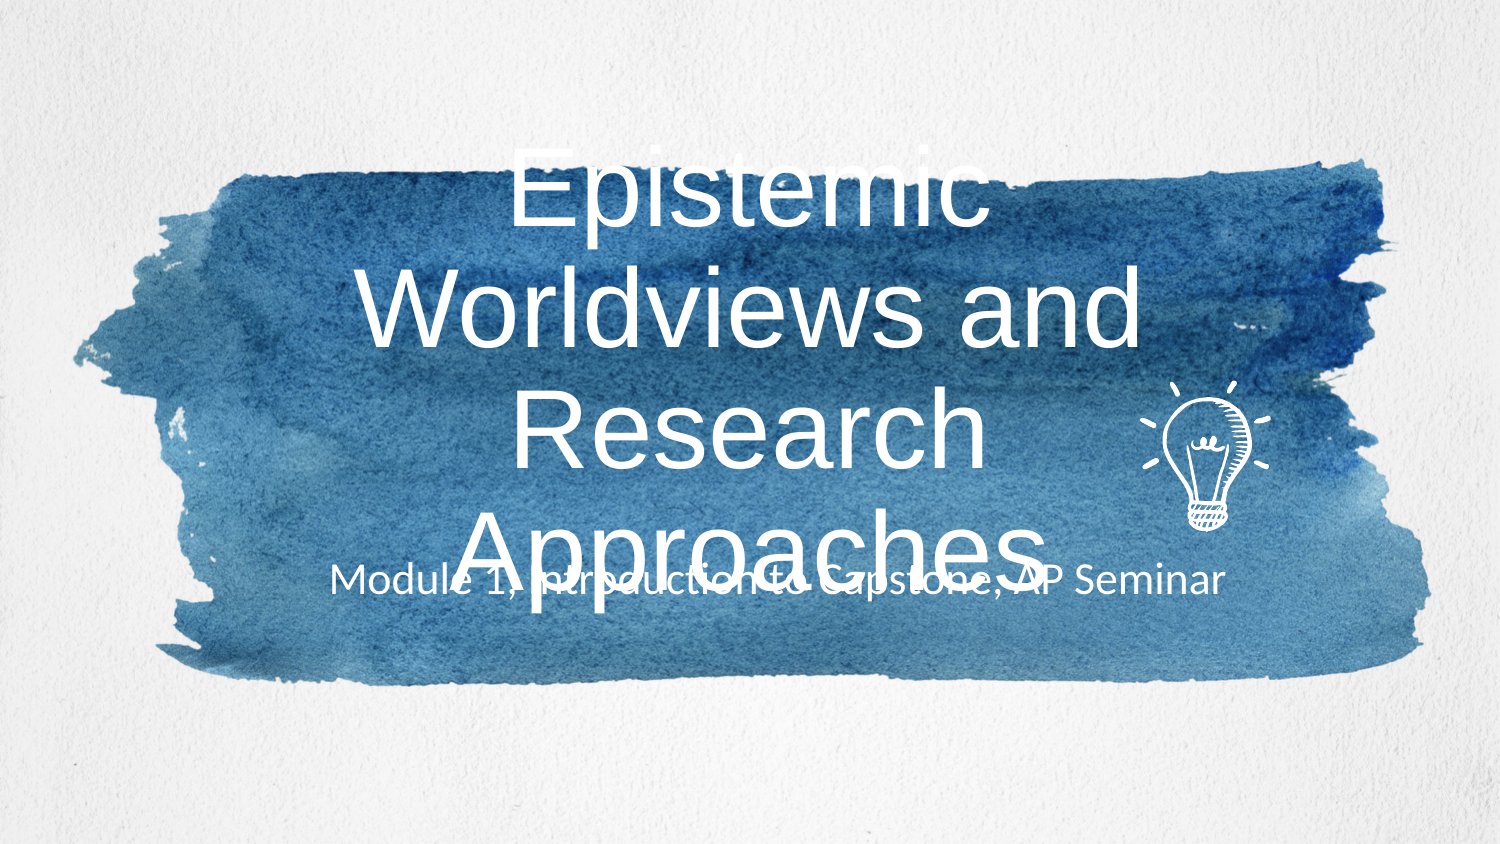

# Epistemic Worldviews and Research Approaches

Module 1, Introduction to Capstone, AP Seminar